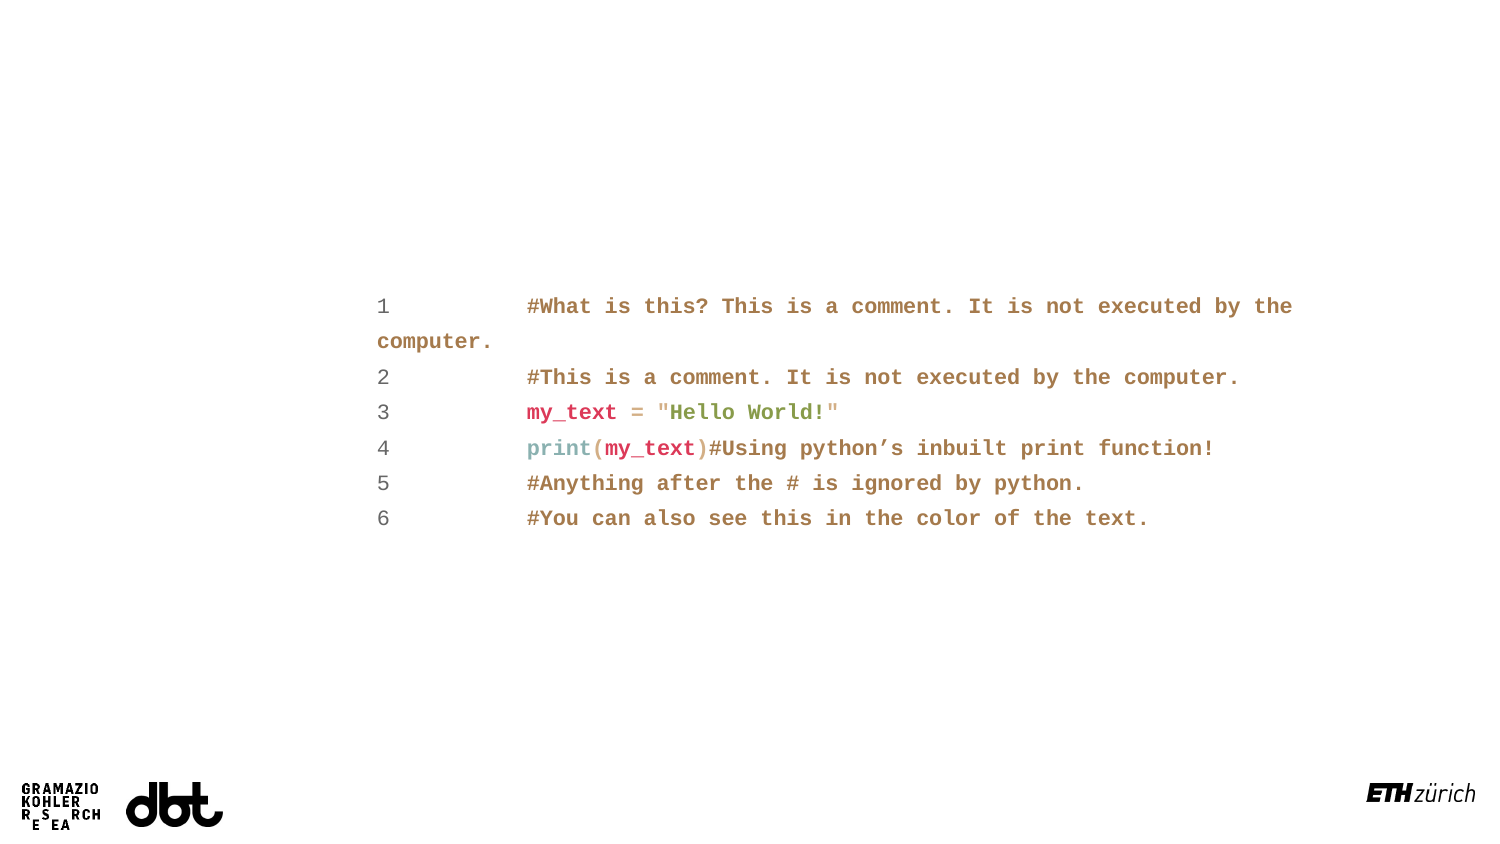

1 	#What is this? This is a comment. It is not executed by the computer.
2 	#This is a comment. It is not executed by the computer.
3	my_text = "Hello World!"
4 	print(my_text)#Using python’s inbuilt print function!
5 	#Anything after the # is ignored by python.
6 	#You can also see this in the color of the text.